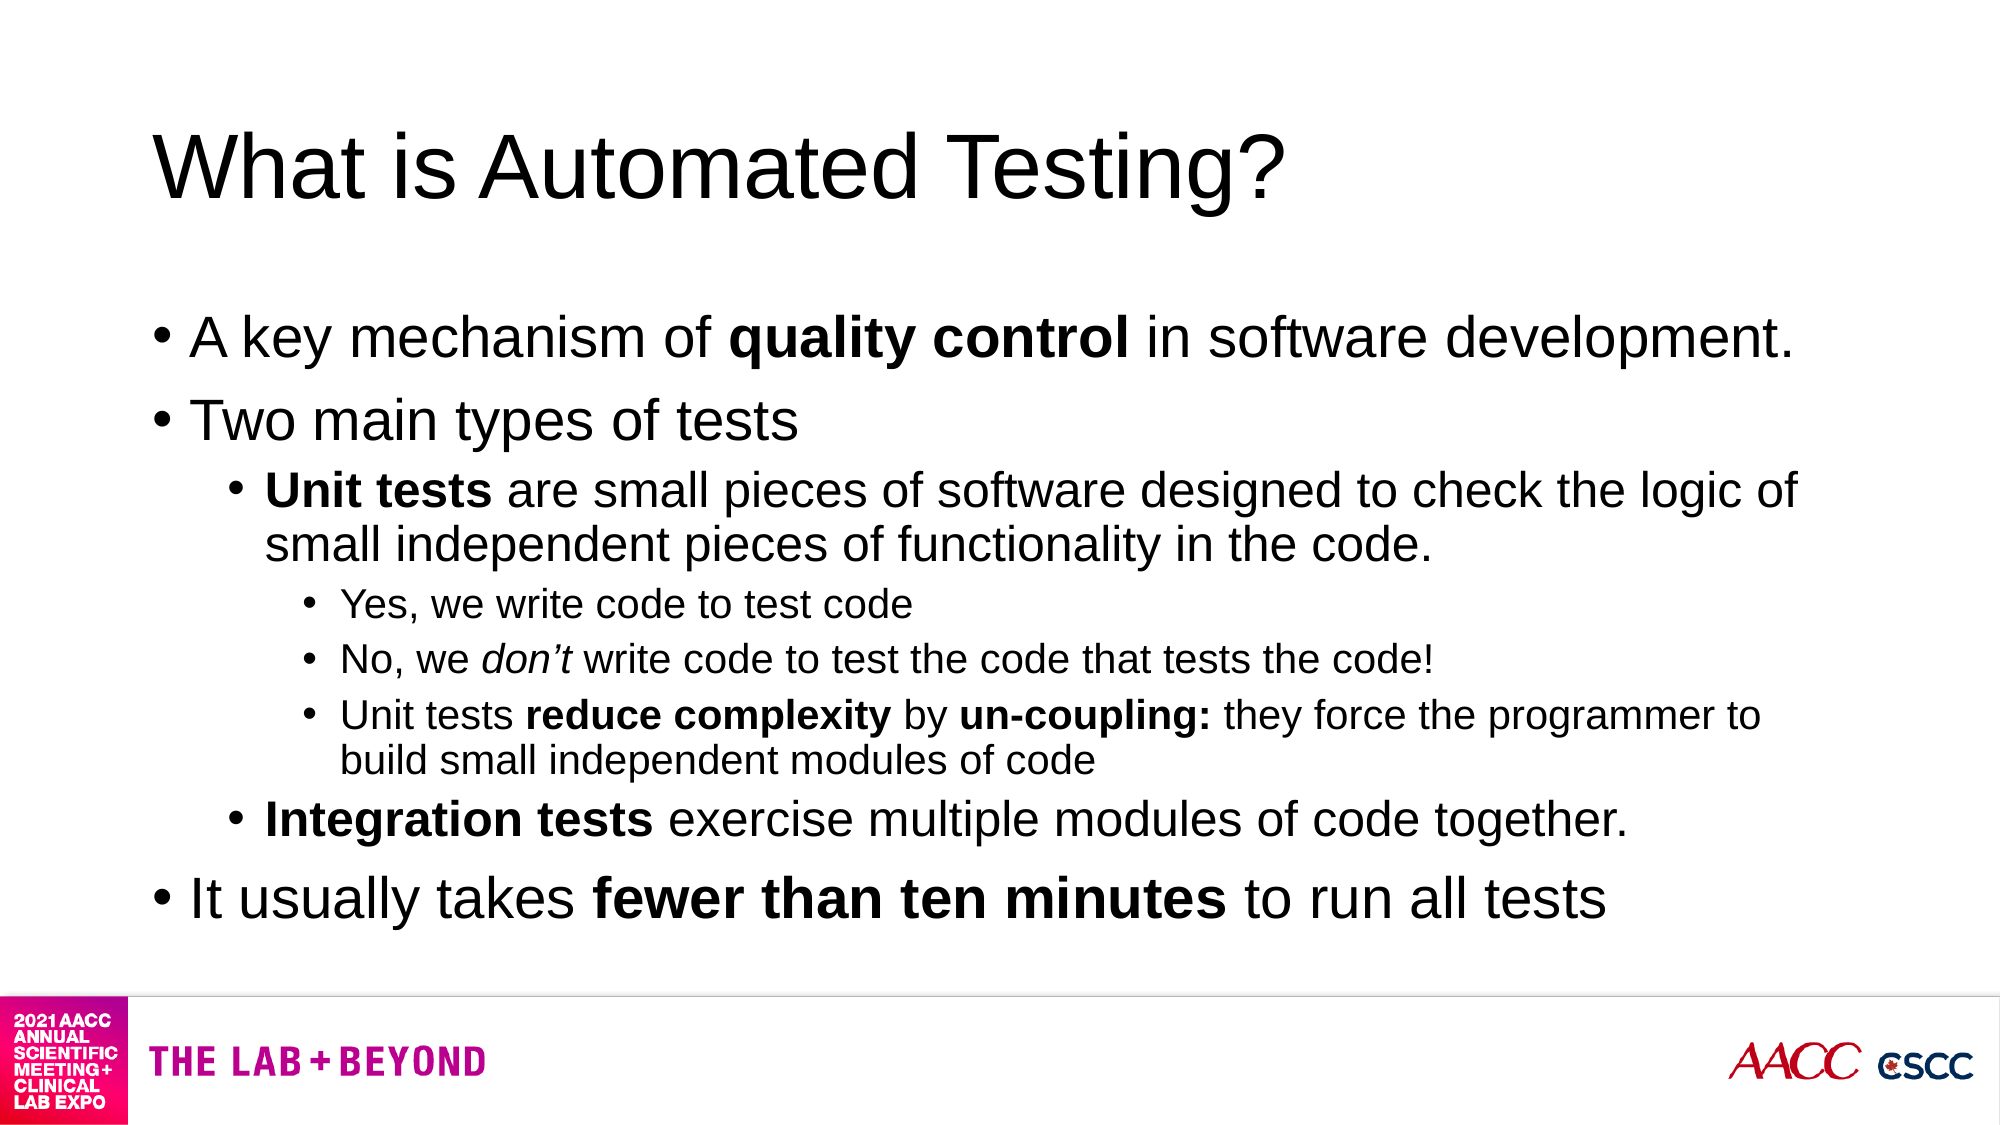

# What is Automated Testing?
A key mechanism of quality control in software development.
Two main types of tests
Unit tests are small pieces of software designed to check the logic of small independent pieces of functionality in the code.
Yes, we write code to test code
No, we don’t write code to test the code that tests the code!
Unit tests reduce complexity by un-coupling: they force the programmer to build small independent modules of code
Integration tests exercise multiple modules of code together.
It usually takes fewer than ten minutes to run all tests